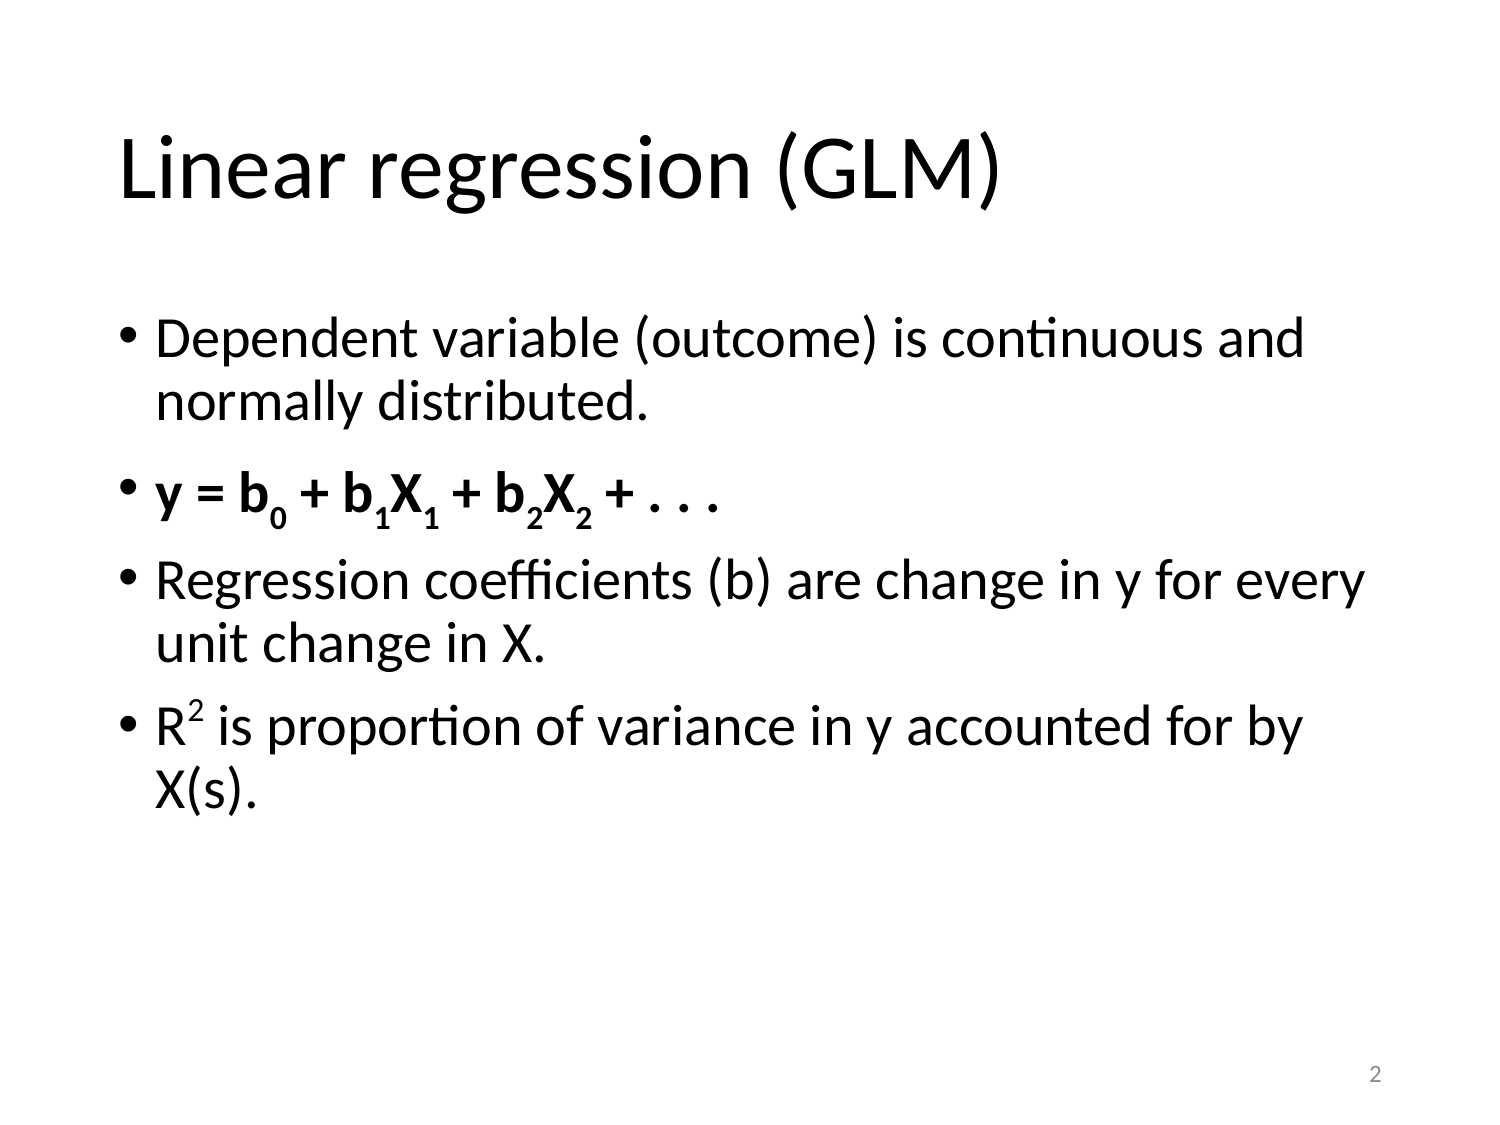

# Linear regression (GLM)
Dependent variable (outcome) is continuous and normally distributed.
y = b0 + b1X1 + b2X2 + . . .
Regression coefficients (b) are change in y for every unit change in X.
R2 is proportion of variance in y accounted for by X(s).

2